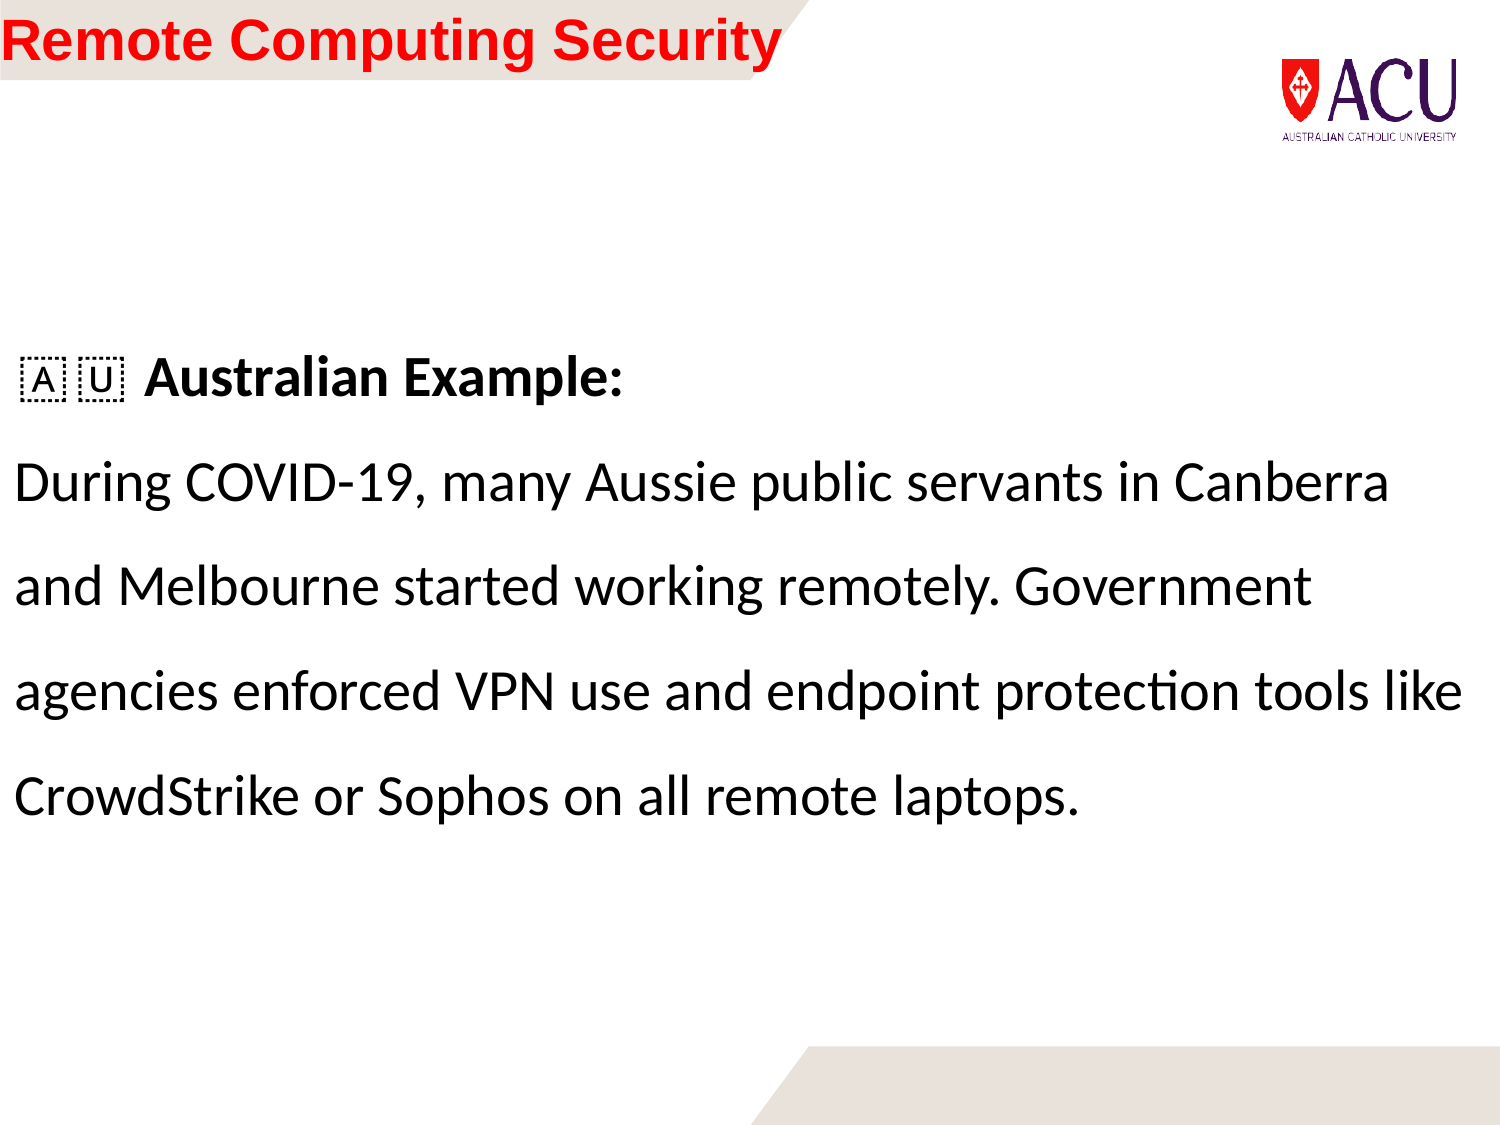

# Remote Computing Security

🇦🇺 Australian Example:
During COVID-19, many Aussie public servants in Canberra and Melbourne started working remotely. Government agencies enforced VPN use and endpoint protection tools like CrowdStrike or Sophos on all remote laptops.